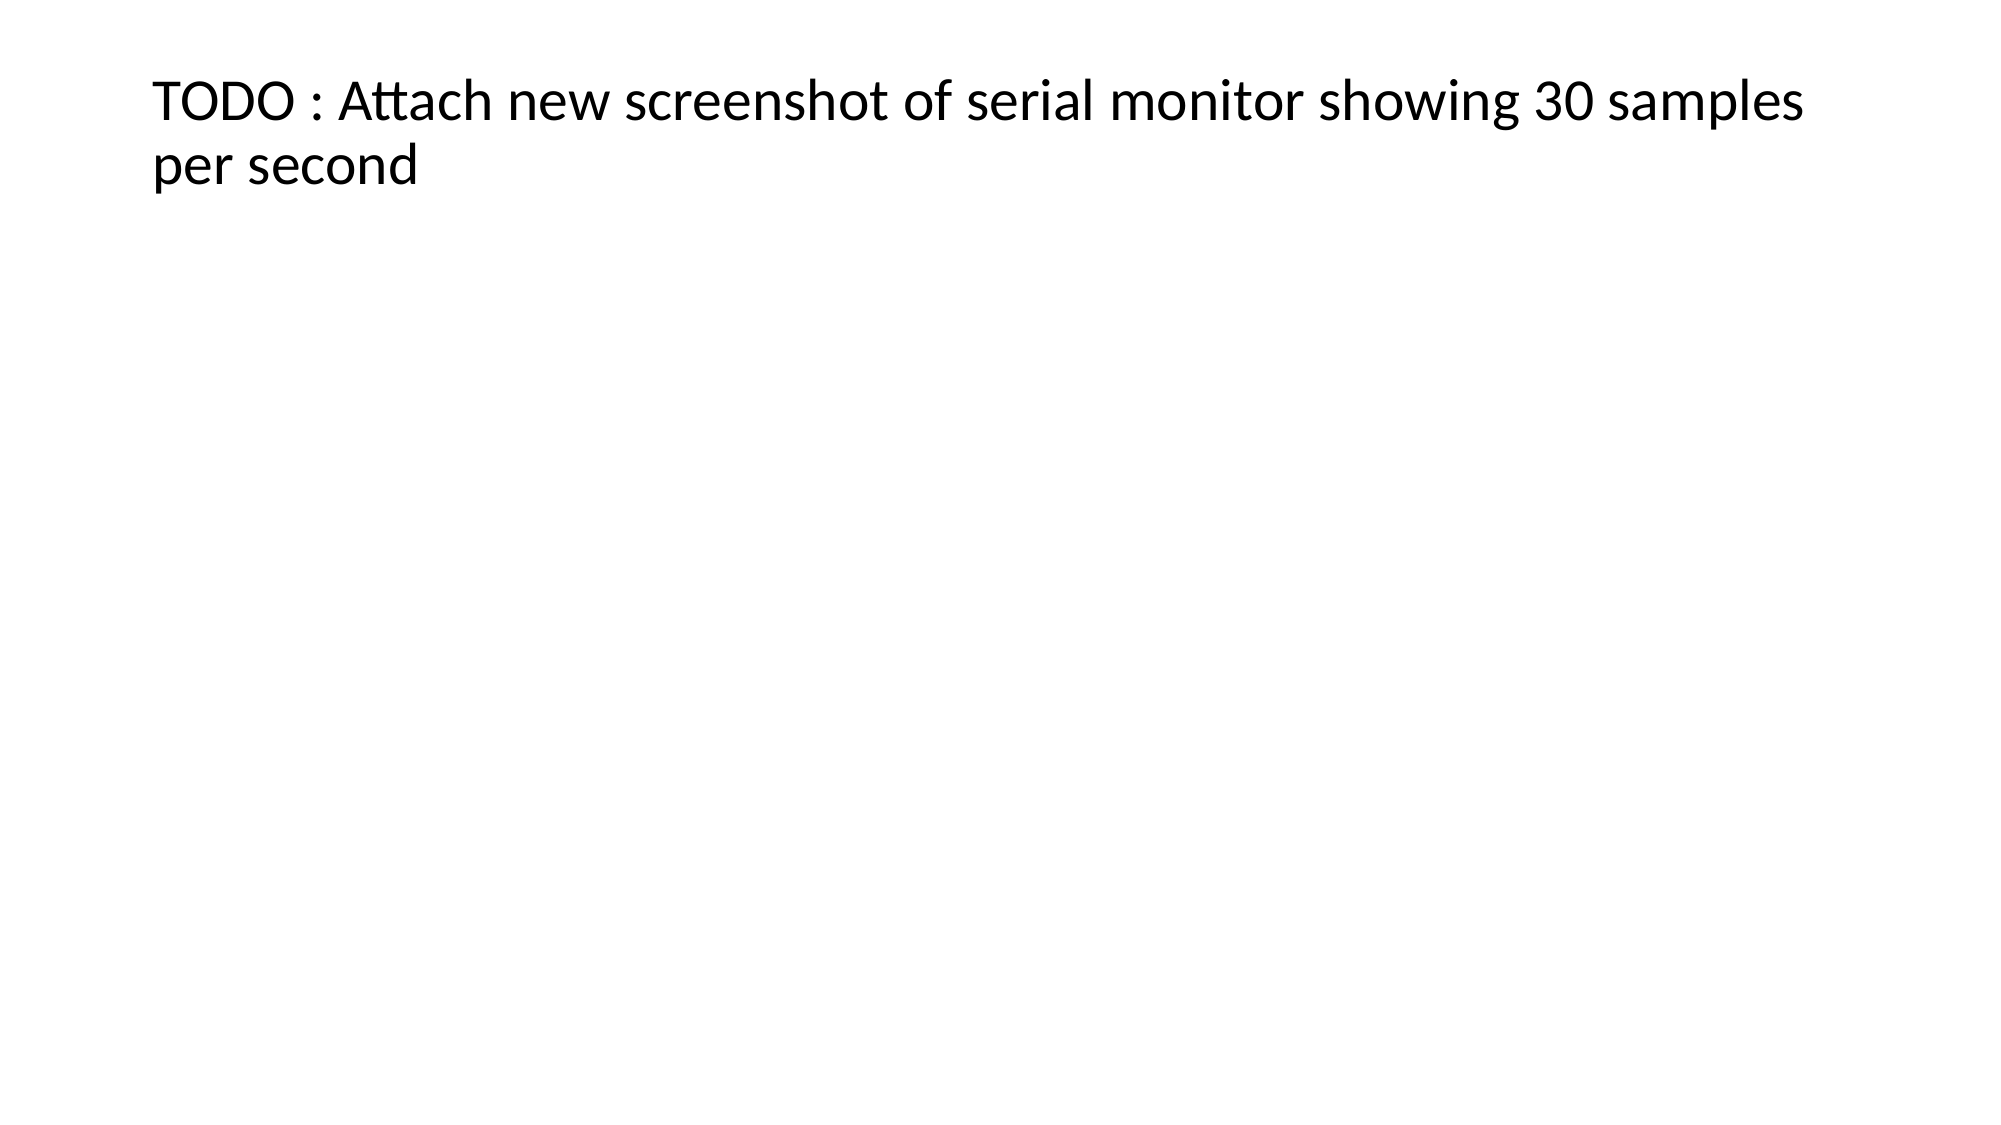

# TODO : Attach new screenshot of serial monitor showing 30 samples per second